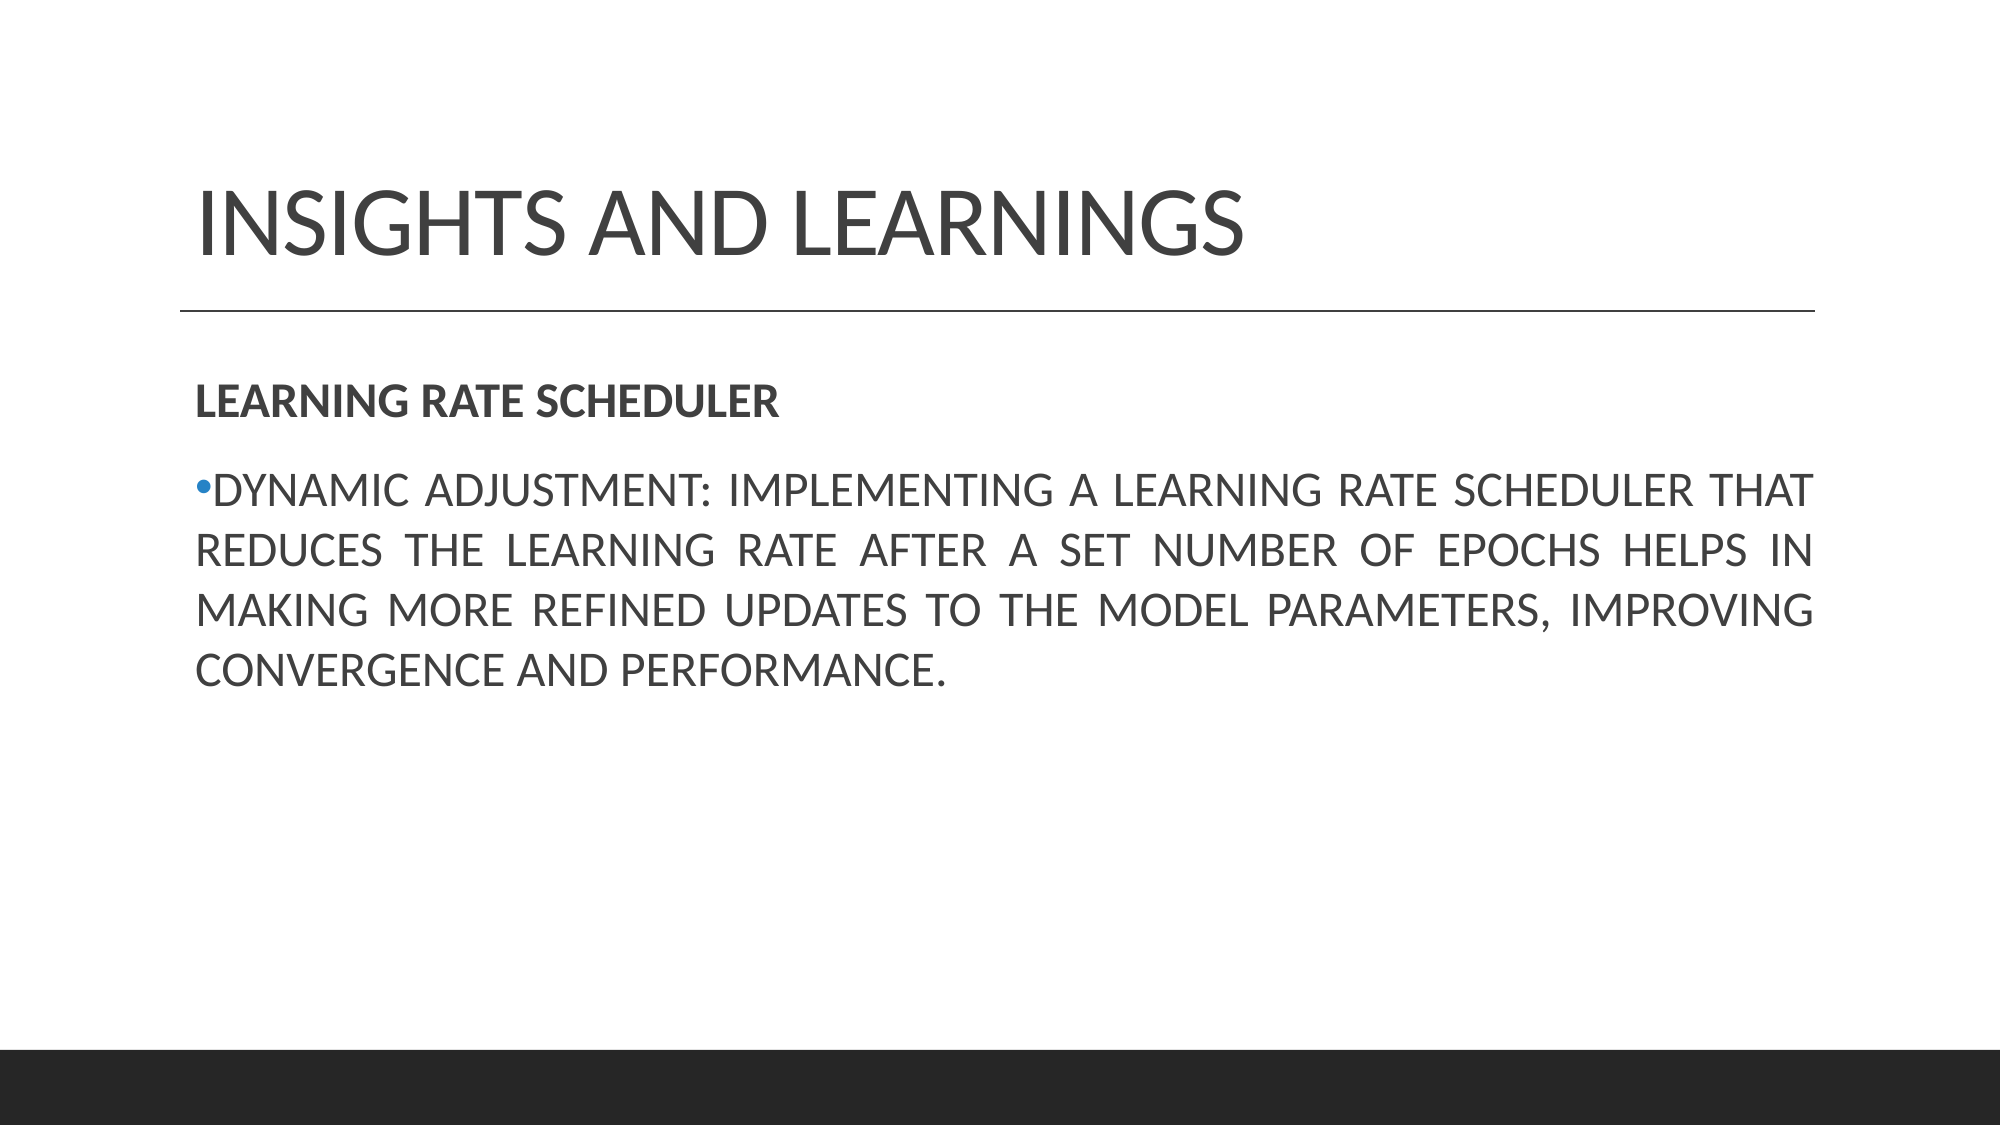

# INSIGHTS AND LEARNINGS
LEARNING RATE SCHEDULER
DYNAMIC ADJUSTMENT: IMPLEMENTING A LEARNING RATE SCHEDULER THAT REDUCES THE LEARNING RATE AFTER A SET NUMBER OF EPOCHS HELPS IN MAKING MORE REFINED UPDATES TO THE MODEL PARAMETERS, IMPROVING CONVERGENCE AND PERFORMANCE.